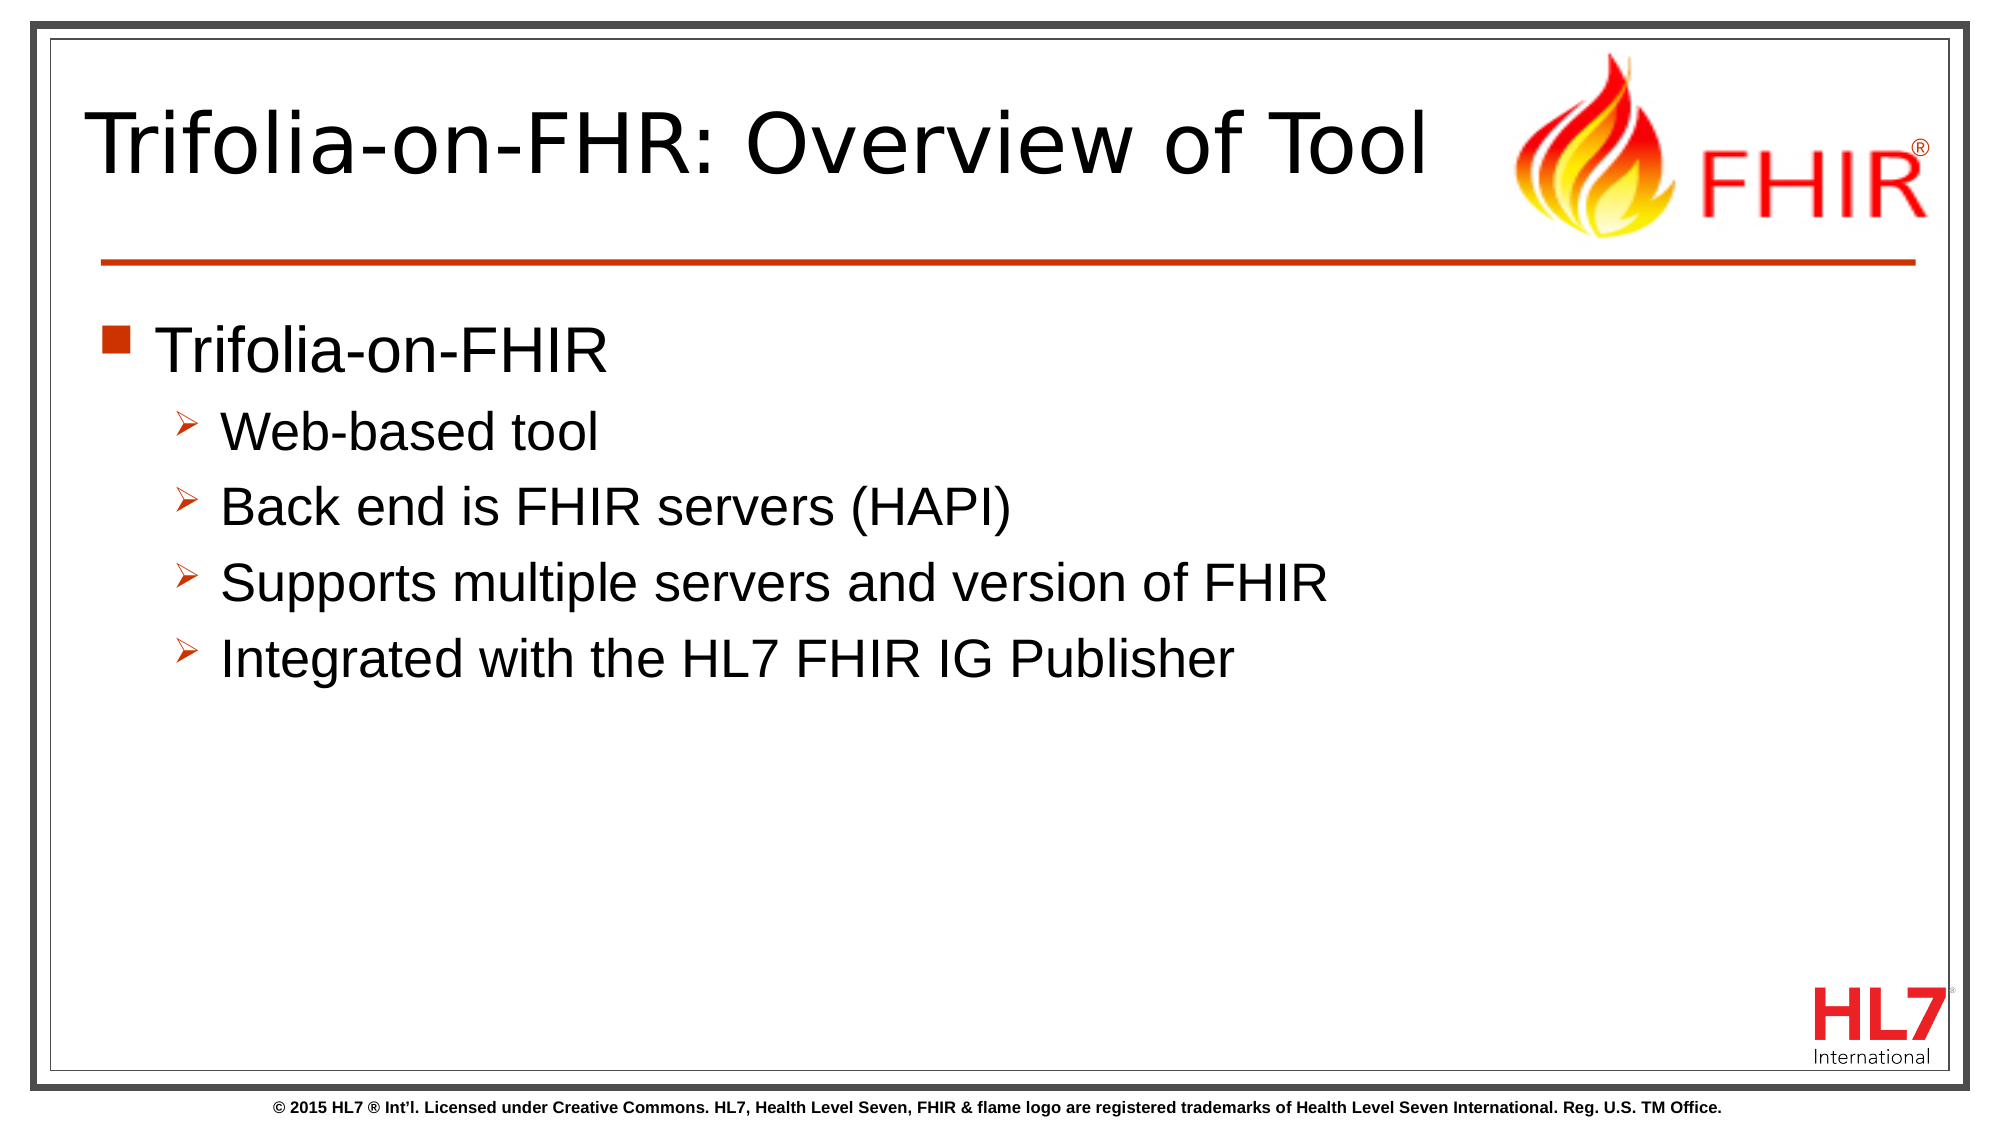

# Trifolia-on-FHR: Overview of Tool
Trifolia-on-FHIR
Web-based tool
Back end is FHIR servers (HAPI)
Supports multiple servers and version of FHIR
Integrated with the HL7 FHIR IG Publisher